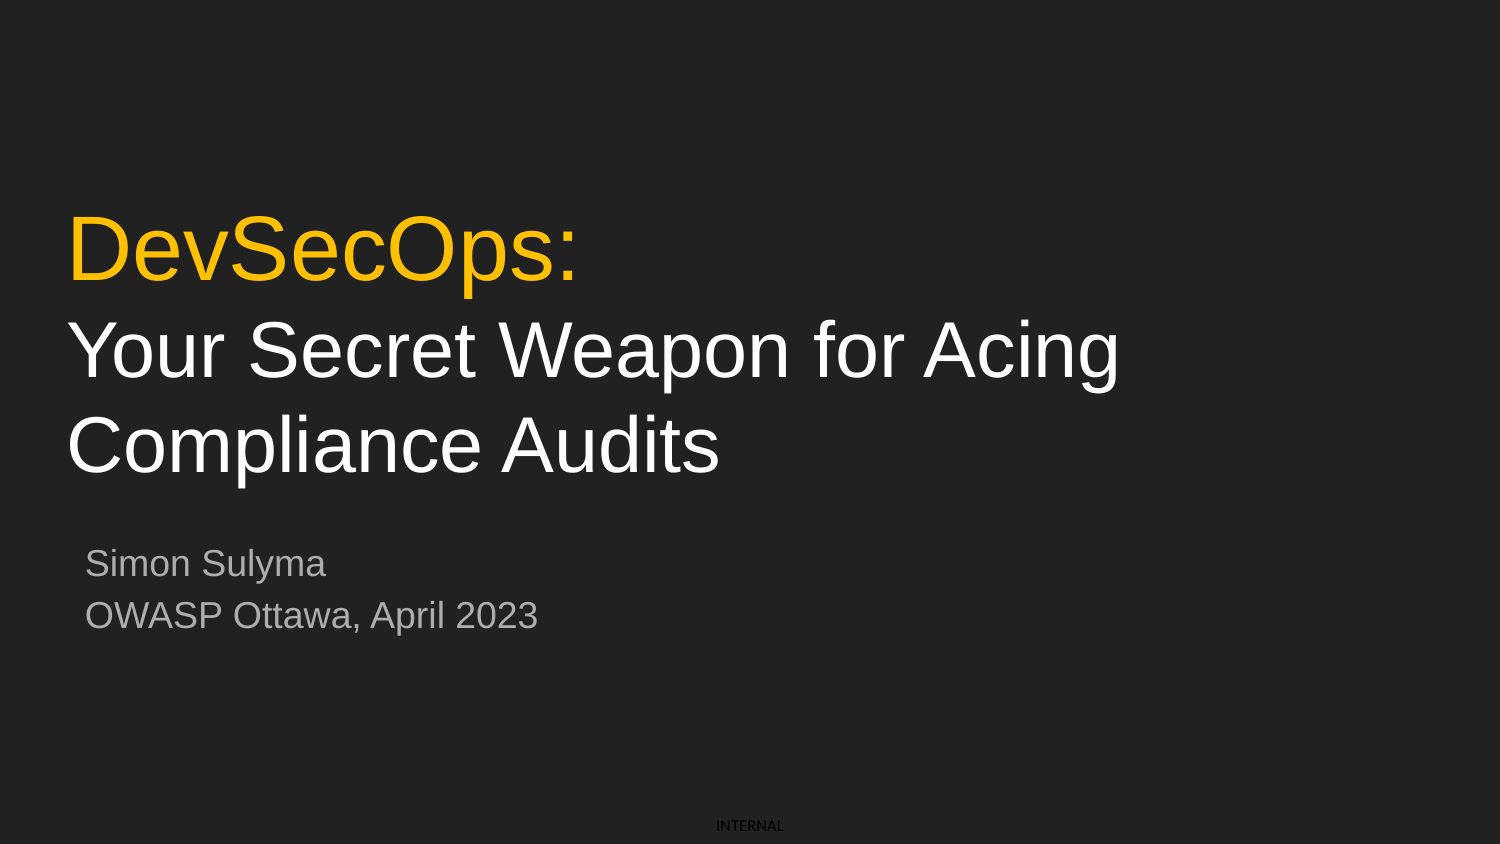

# DevSecOps: Your Secret Weapon for Acing Compliance Audits
Simon Sulyma
OWASP Ottawa, April 2023